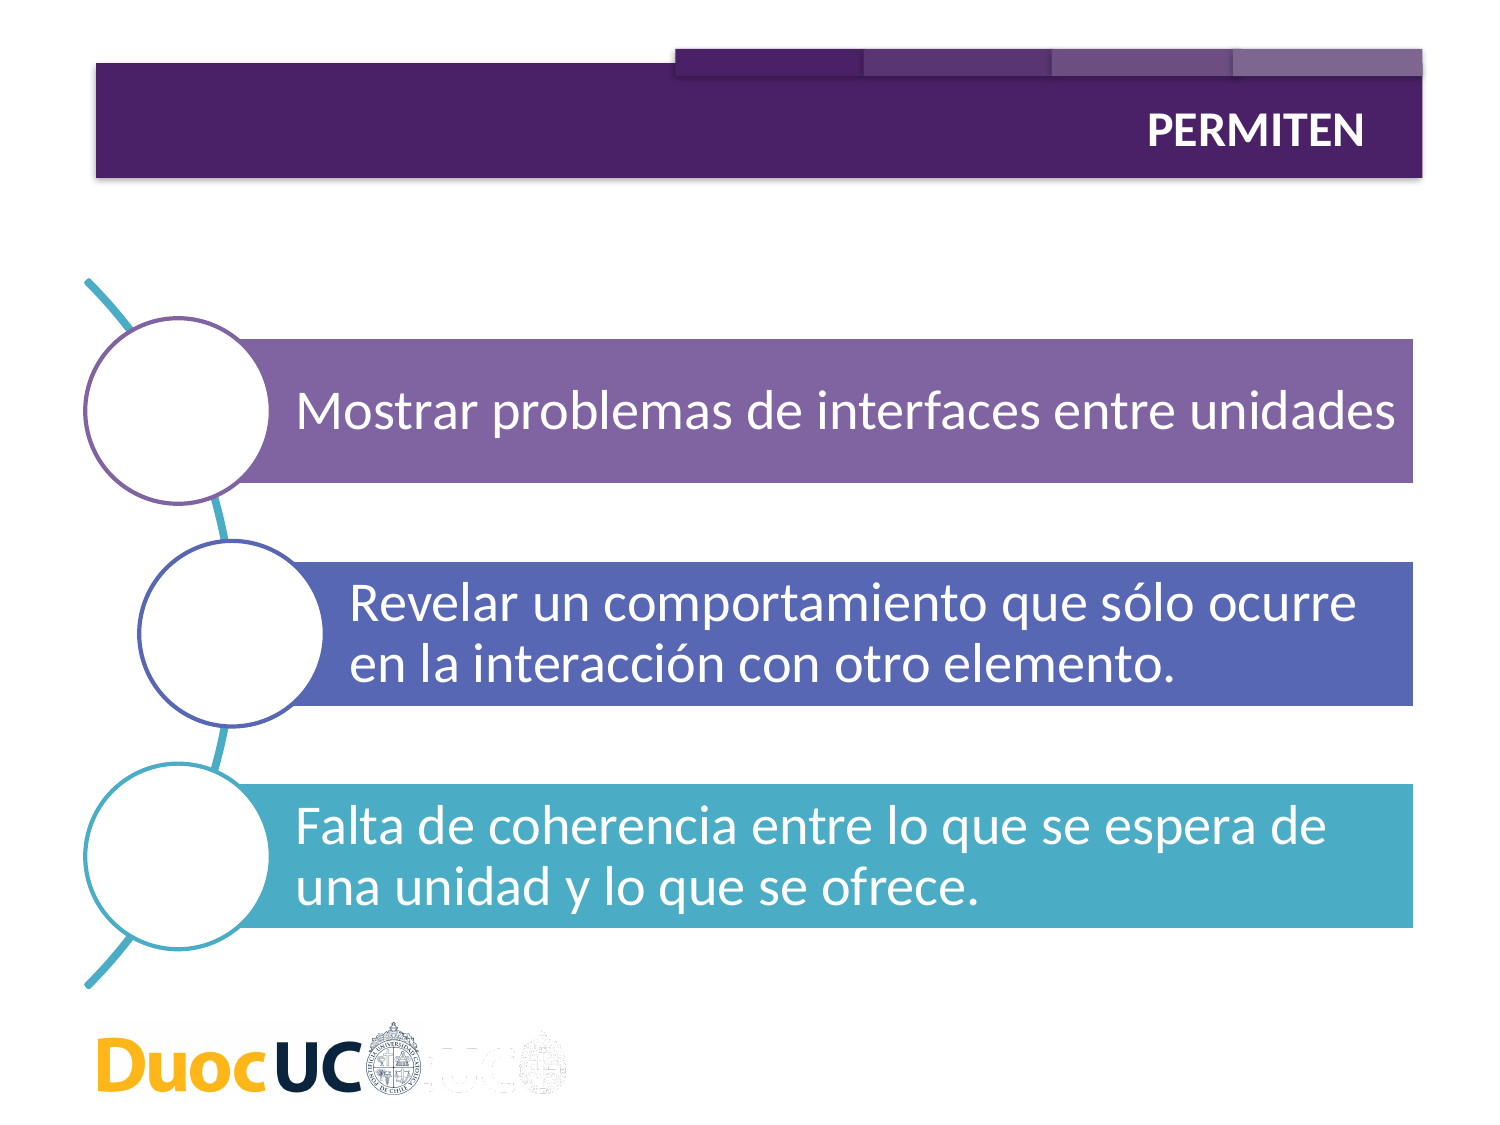

PERMITEN
Mostrar problemas de interfaces entre unidades
Revelar un comportamiento que sólo ocurre en la interacción con otro elemento.
Falta de coherencia entre lo que se espera de una unidad y lo que se ofrece.